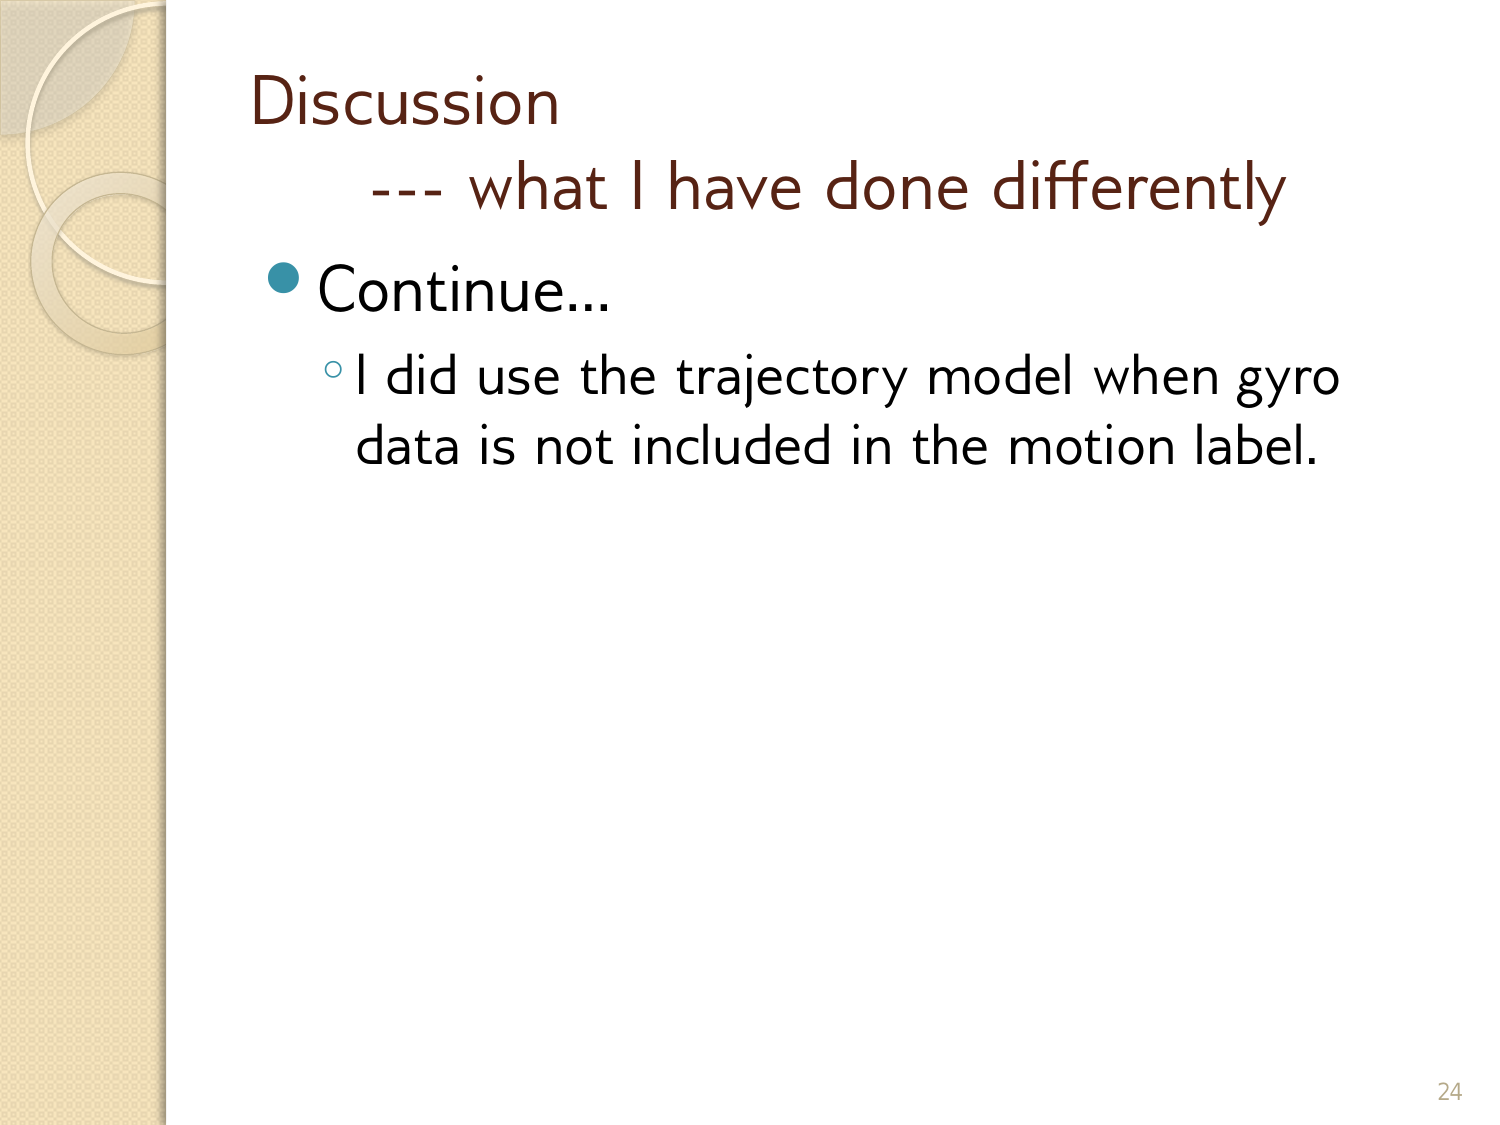

# Discussion --- what I have done differently
Continue…
I did use the trajectory model when gyro data is not included in the motion label.
24